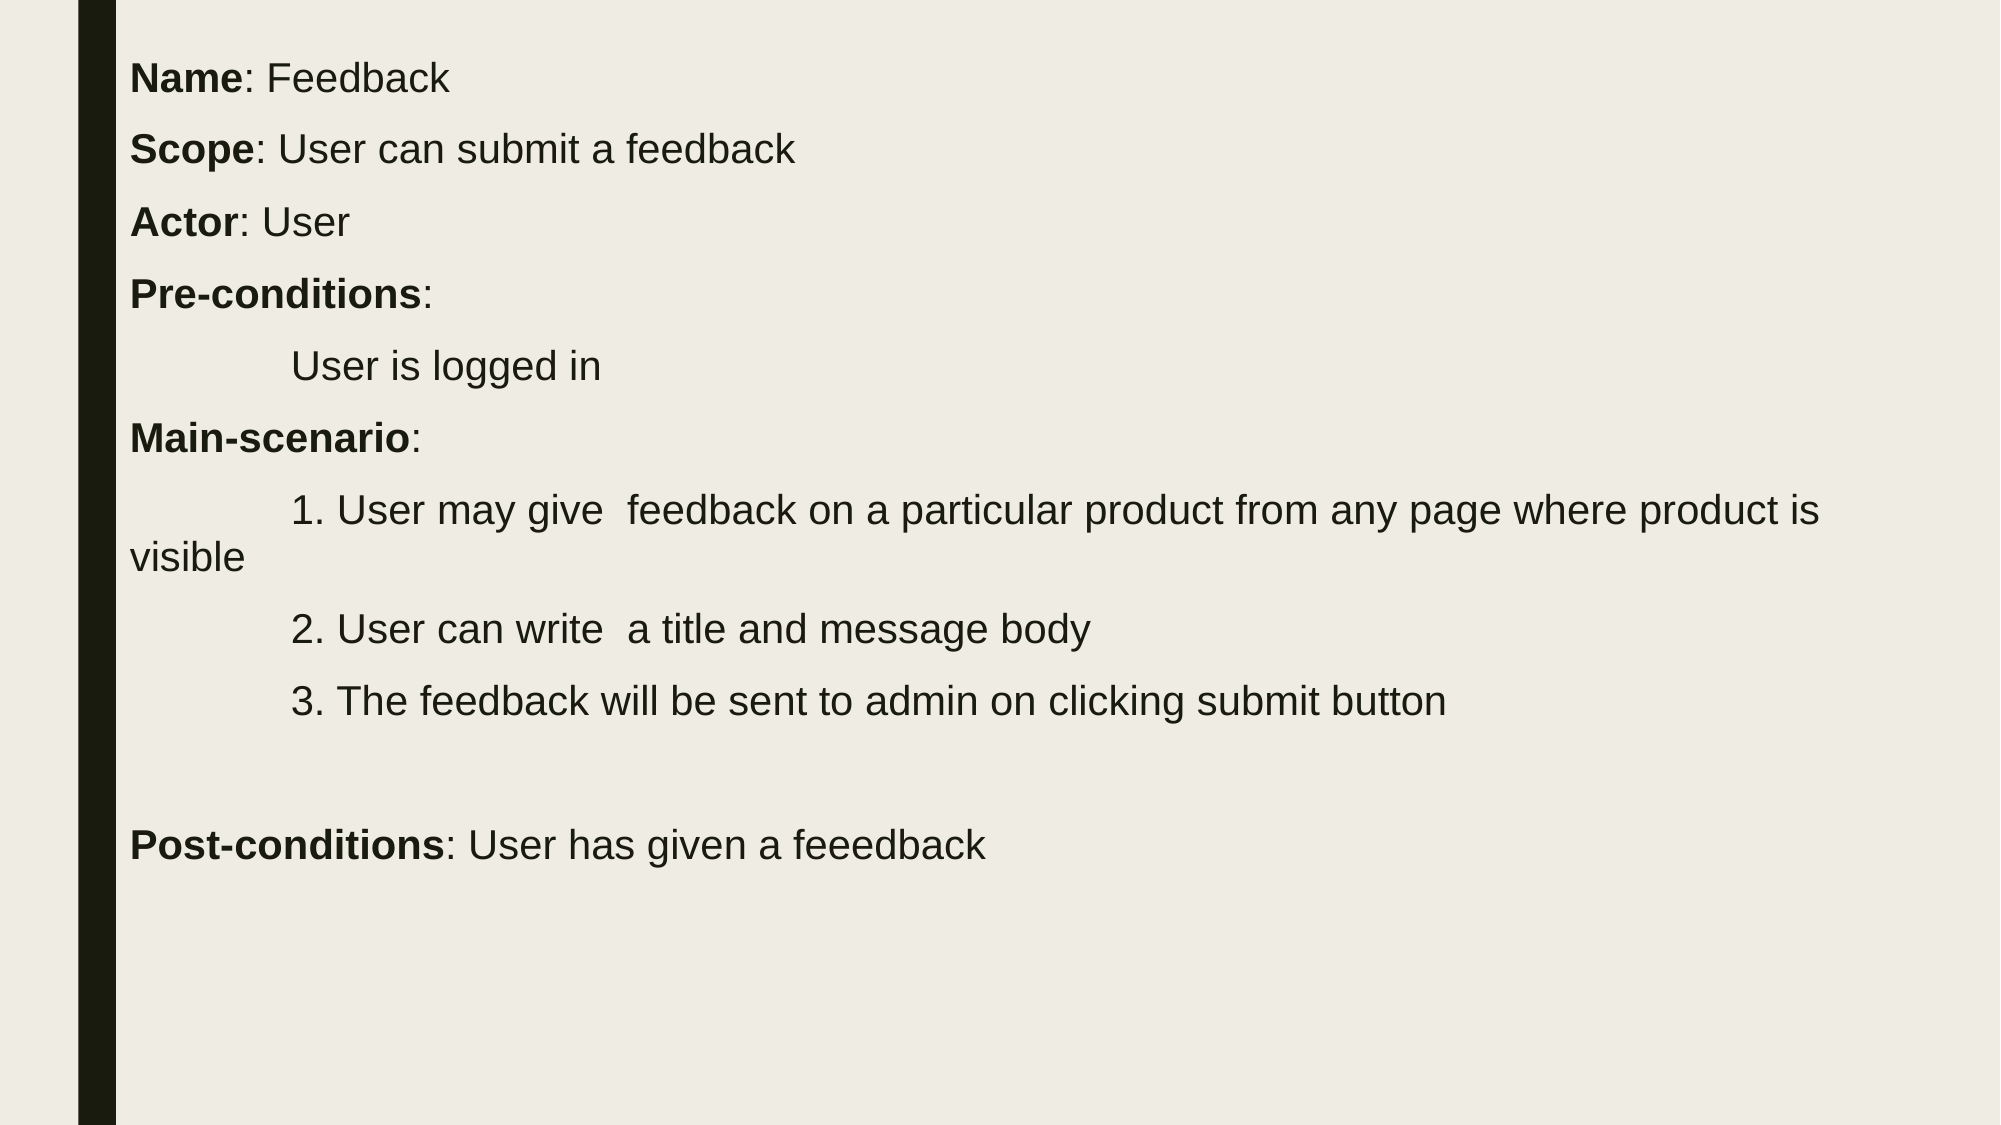

Name: Feedback
Scope: User can submit a feedback
Actor: User
Pre-conditions:
              User is logged in
Main-scenario:
              1. User may give  feedback on a particular product from any page where product is visible
              2. User can write  a title and message body
              3. The feedback will be sent to admin on clicking submit button

Post-conditions: User has given a feeedback